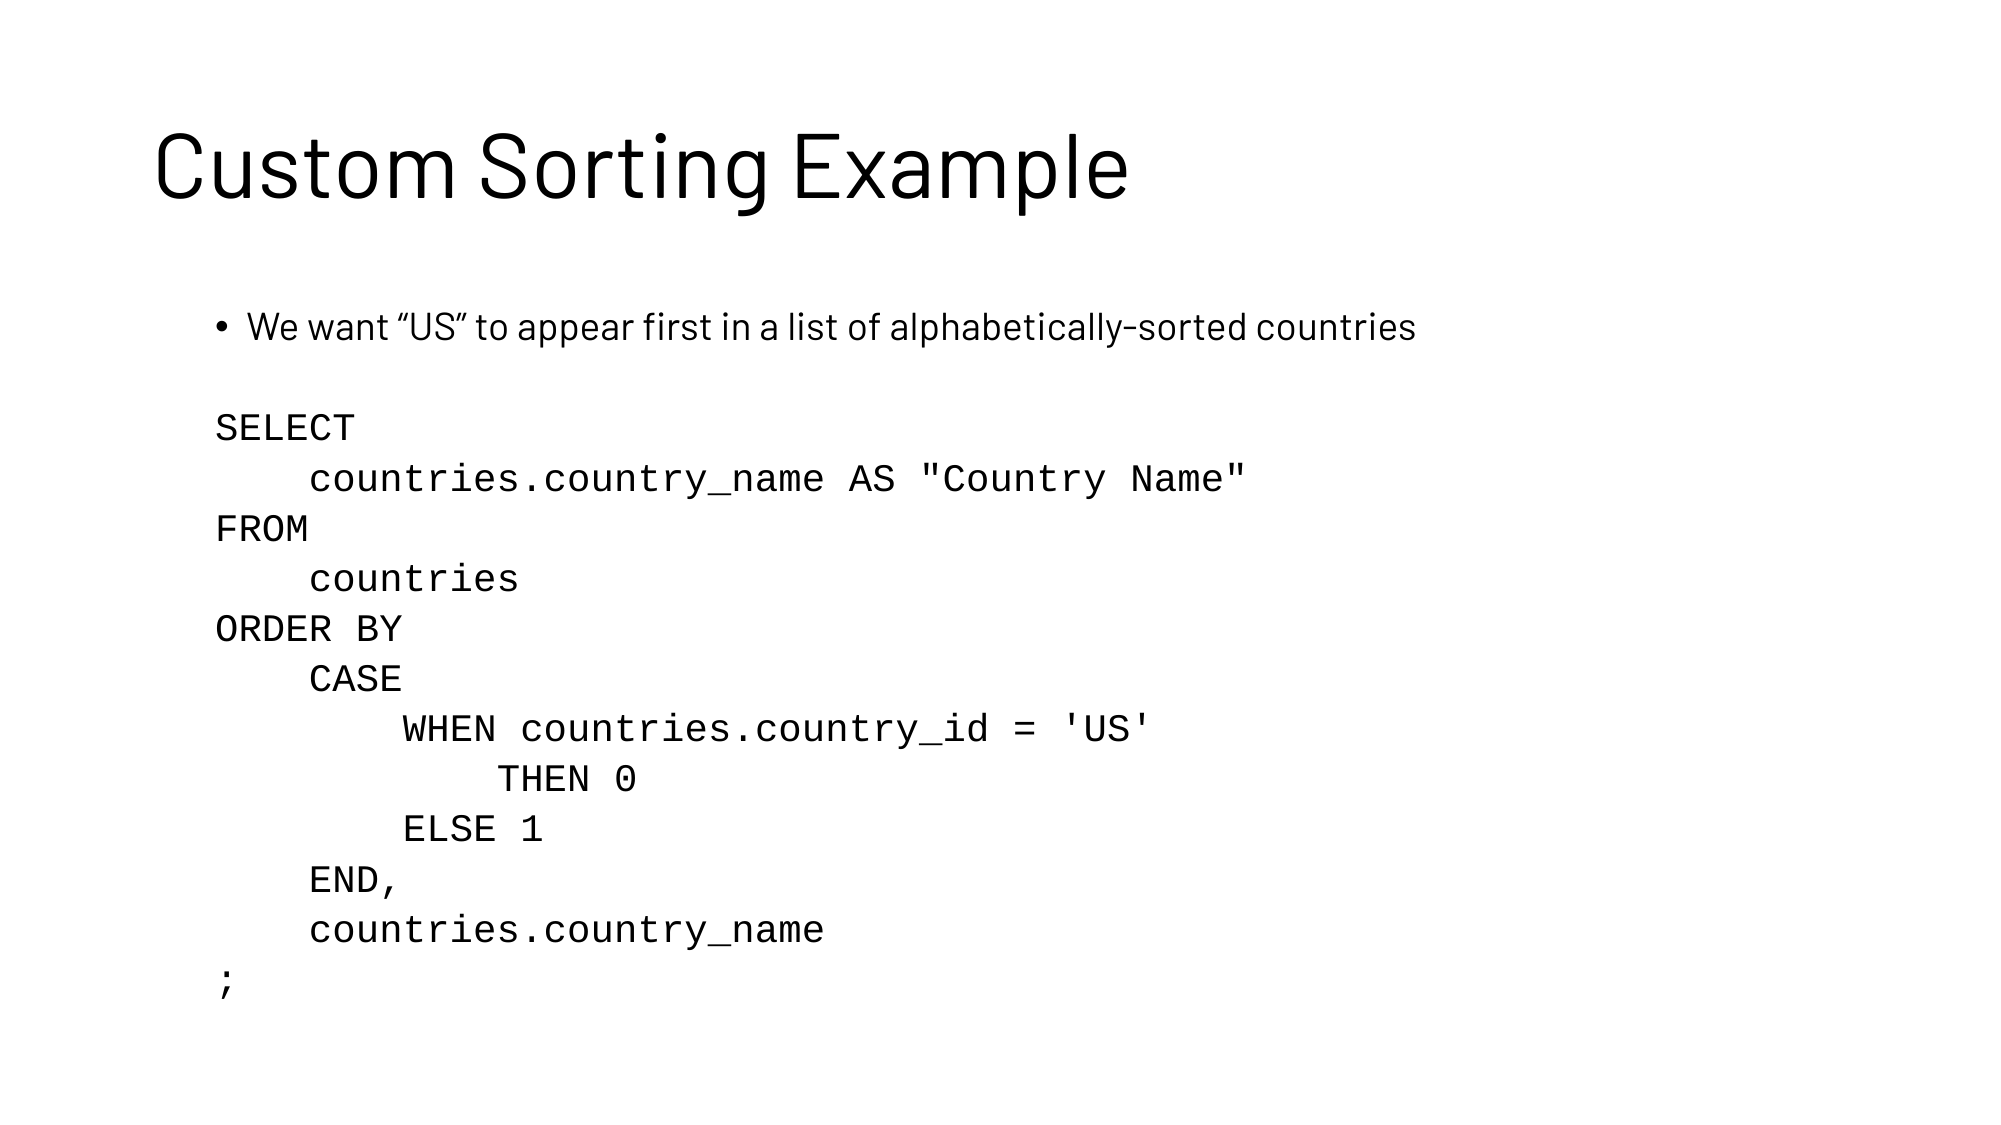

# Custom Sorting Example
We want “US” to appear first in a list of alphabetically-sorted countries

SELECT
    countries.country_name AS "Country Name"
FROM
    countries
ORDER BY
    CASE
        WHEN countries.country_id = 'US'
            THEN 0
        ELSE 1
    END,
    countries.country_name
;